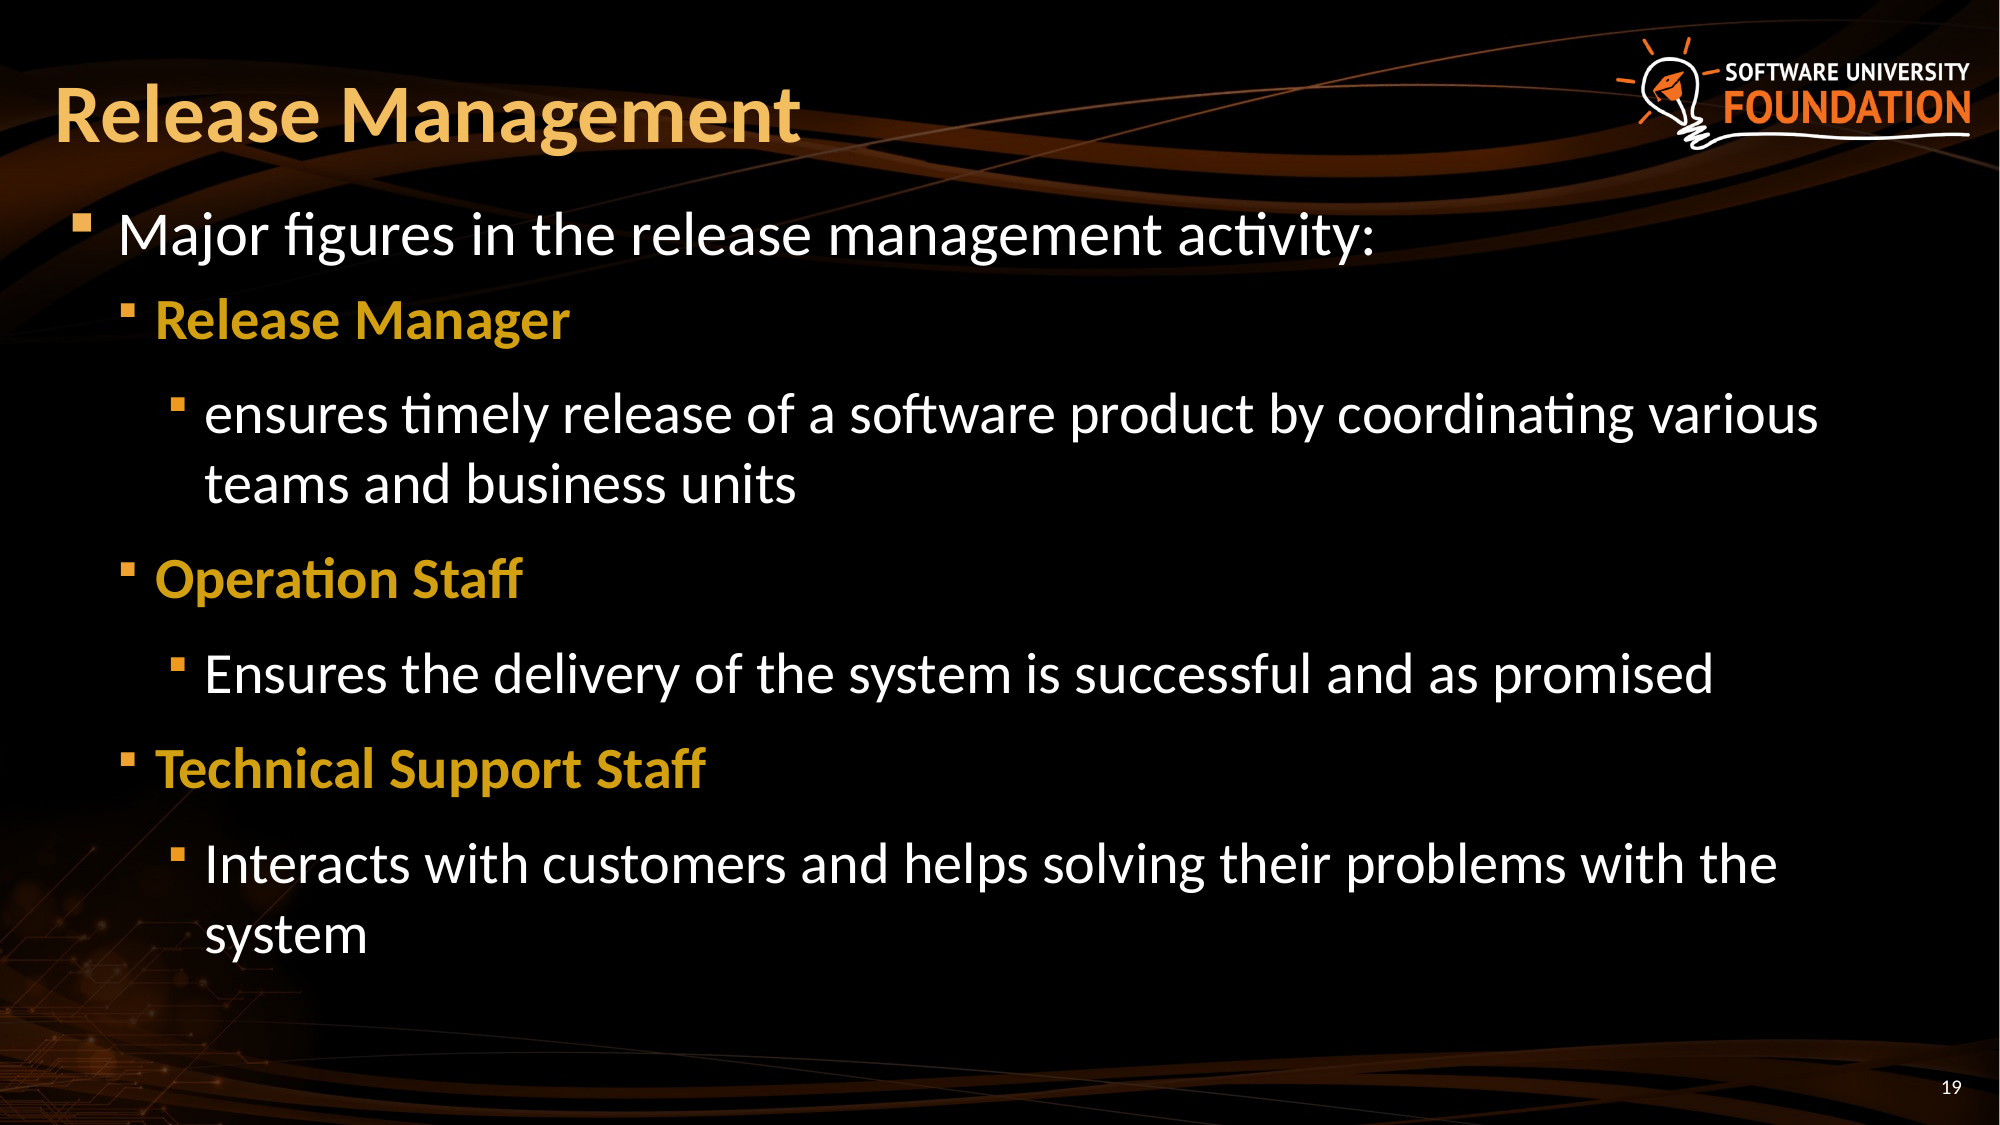

Release Management
Major figures in the release management activity:
Release Manager
ensures timely release of a software product by coordinating various teams and business units
Operation Staff
Ensures the delivery of the system is successful and as promised
Technical Support Staff
Interacts with customers and helps solving their problems with the system
19